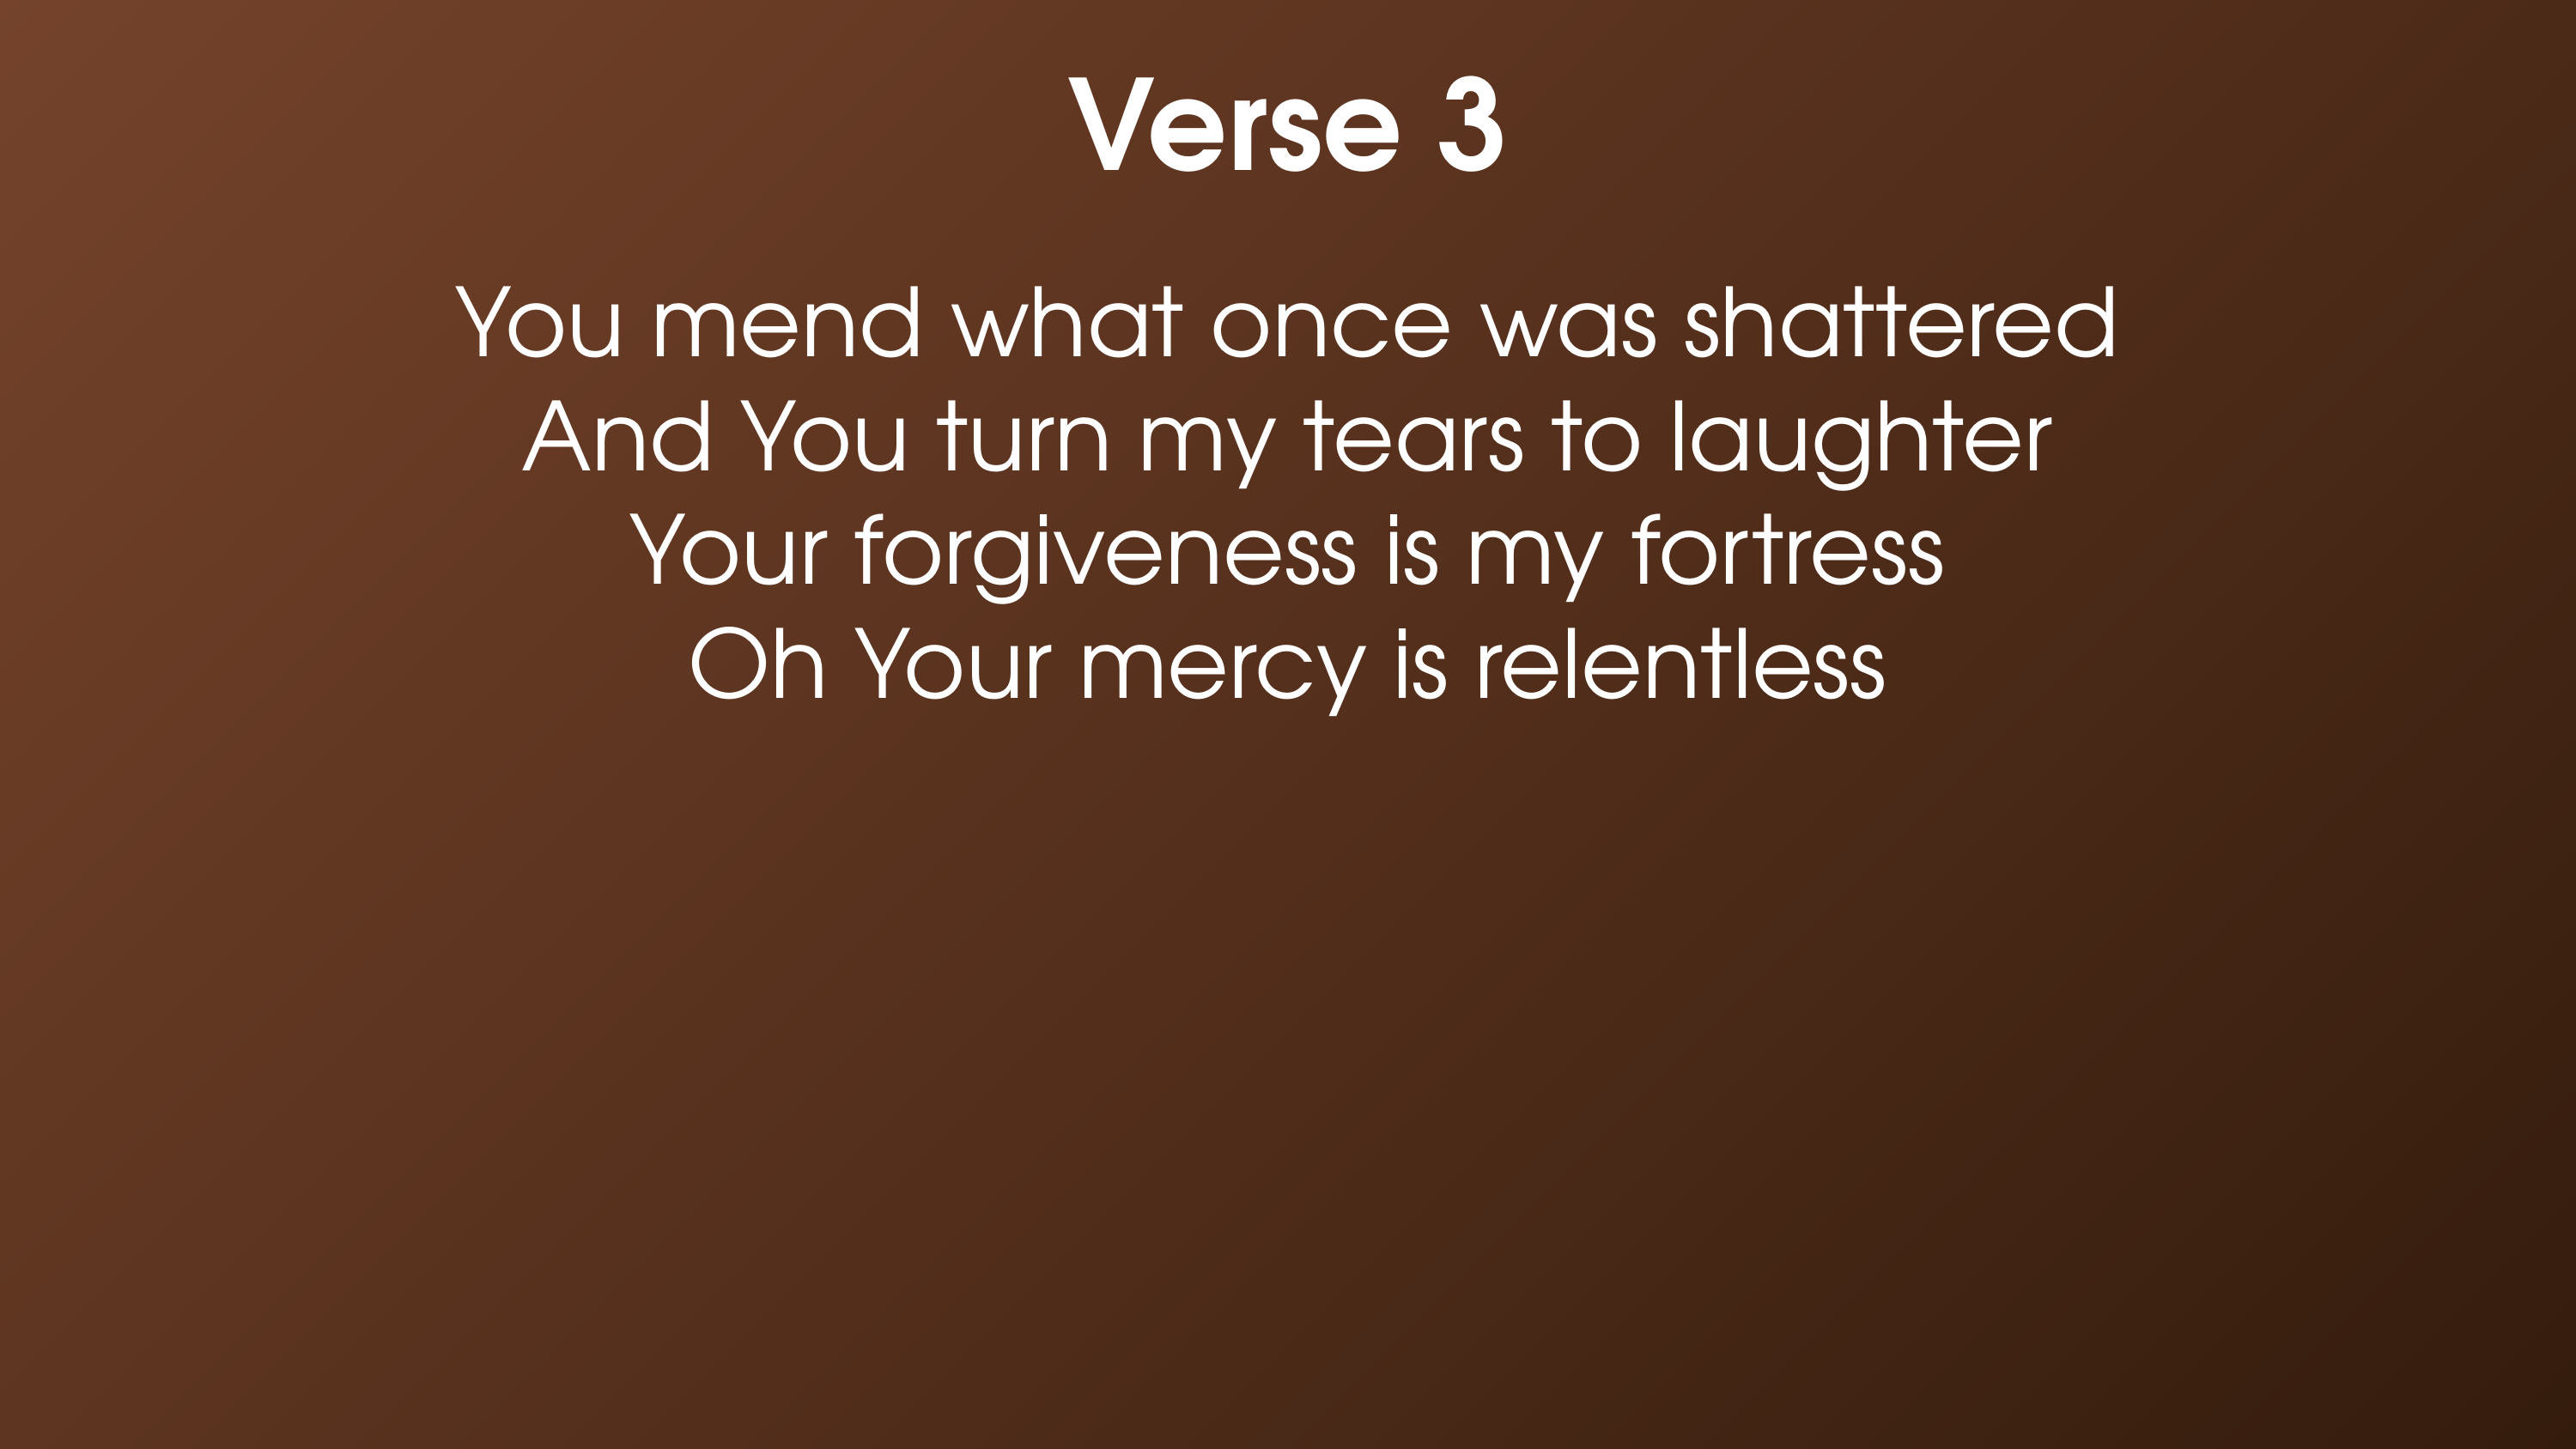

Verse 3
You mend what once was shattered
And You turn my tears to laughter
Your forgiveness is my fortress
Oh Your mercy is relentless